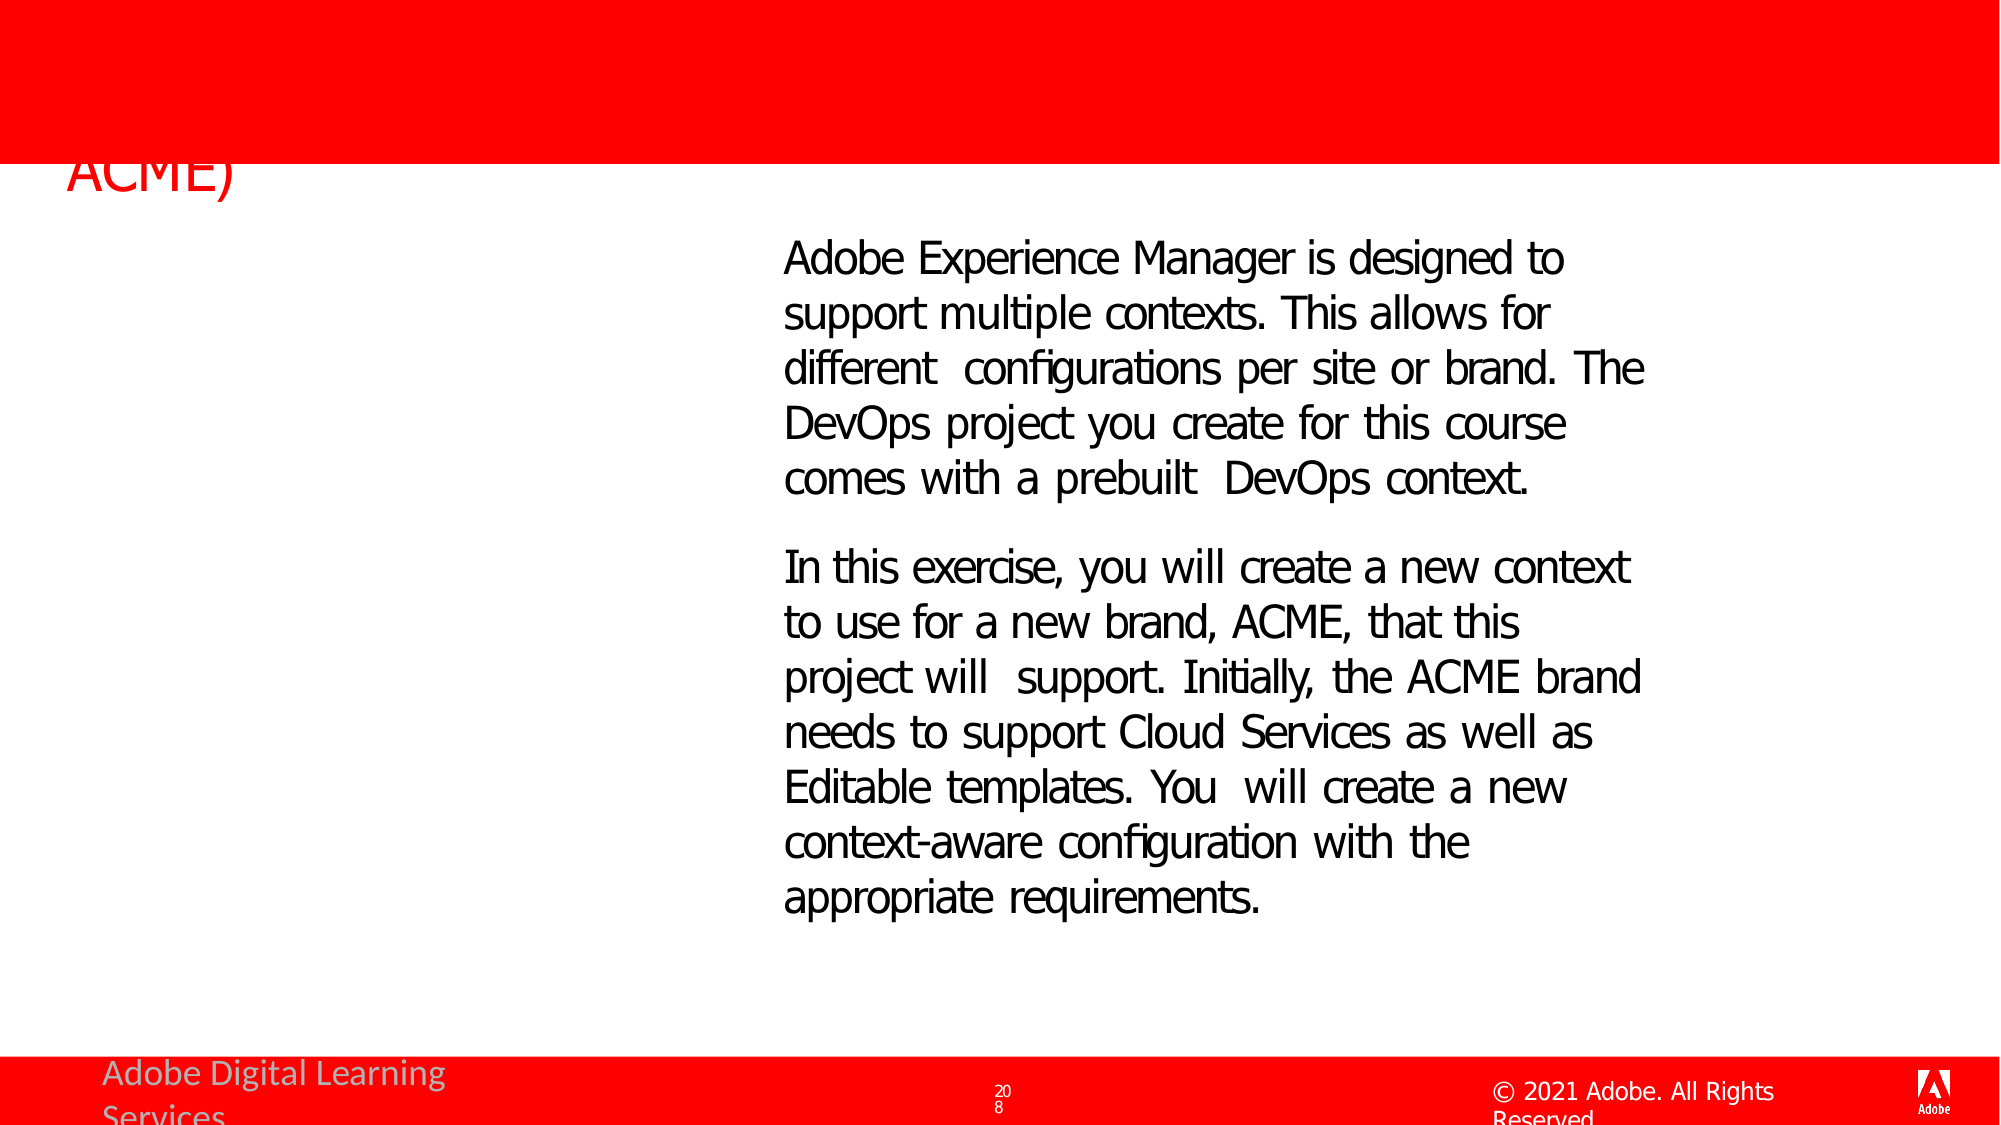

# Exercise 1: Create a Configuration Folder (Uses ACME)
Adobe Experience Manager is designed to support multiple contexts. This allows for different  configurations per site or brand. The DevOps project you create for this course comes with a prebuilt  DevOps context.
In this exercise, you will create a new context to use for a new brand, ACME, that this project will  support. Initially, the ACME brand needs to support Cloud Services as well as Editable templates. You  will create a new context-aware configuration with the appropriate requirements.
Adobe Digital Learning Services
© 2021 Adobe. All Rights Reserved
208